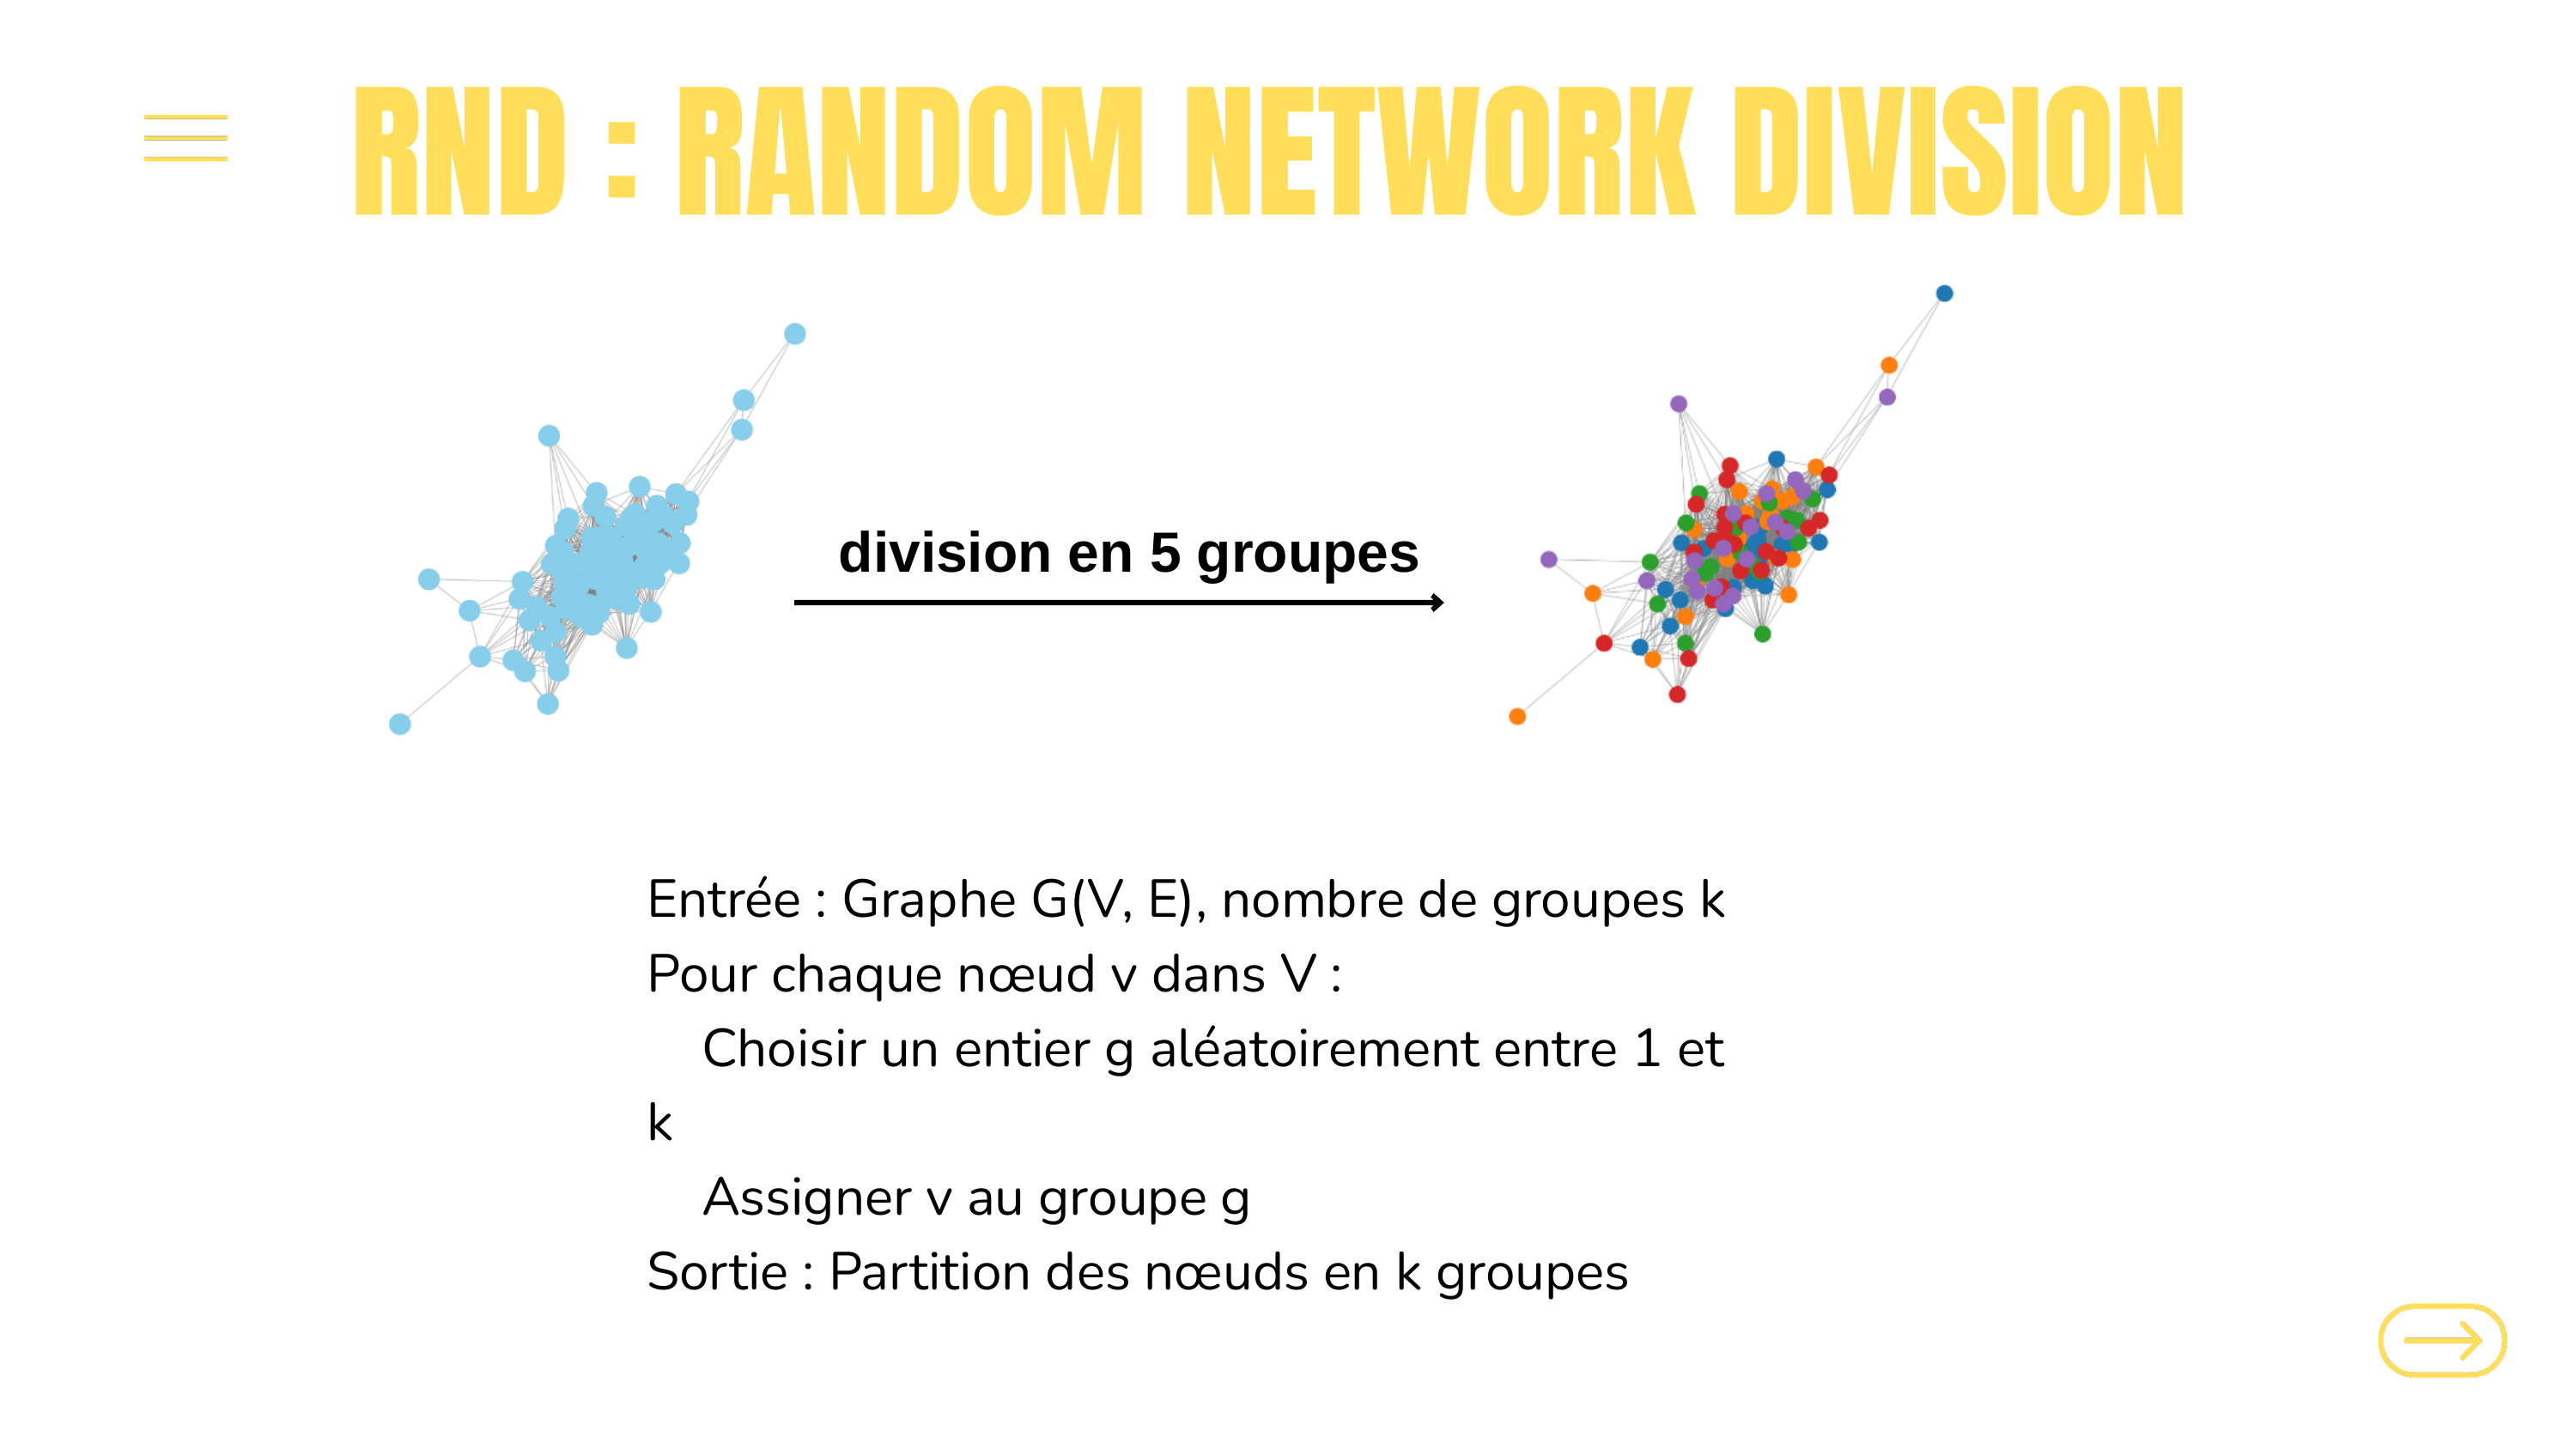

RND : RANDOM NETWORK DIVISION

division en 5 groupes

Entrée : Graphe G(V, E), nombre de groupes k
Pour chaque nœud v dans V :
    Choisir un entier g aléatoirement entre 1 et k
    Assigner v au groupe g
Sortie : Partition des nœuds en k groupes